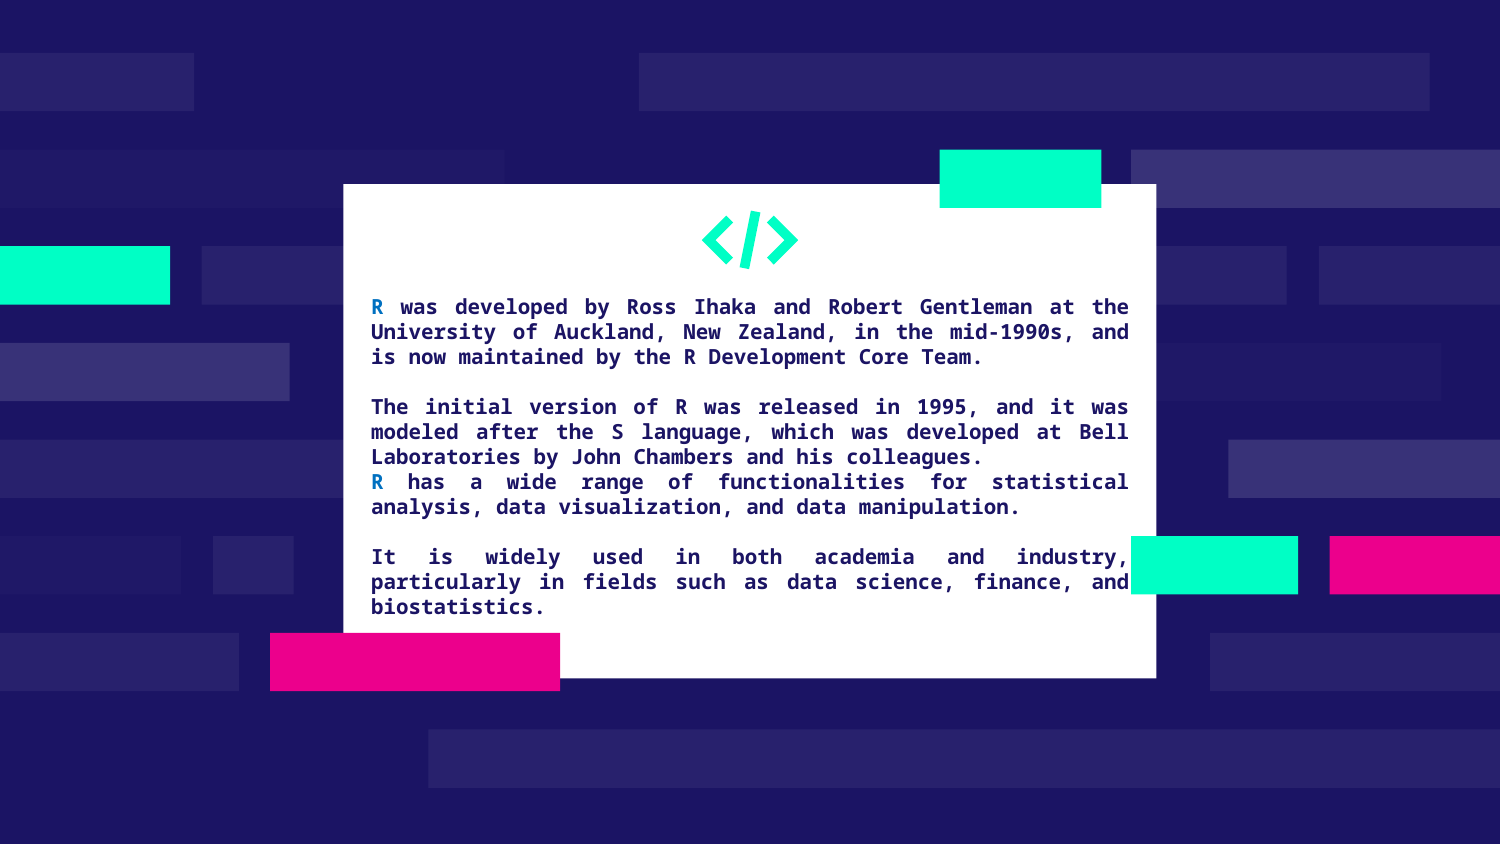

R was developed by Ross Ihaka and Robert Gentleman at the University of Auckland, New Zealand, in the mid-1990s, and is now maintained by the R Development Core Team.

The initial version of R was released in 1995, and it was modeled after the S language, which was developed at Bell Laboratories by John Chambers and his colleagues.
R has a wide range of functionalities for statistical analysis, data visualization, and data manipulation.

It is widely used in both academia and industry, particularly in fields such as data science, finance, and biostatistics.